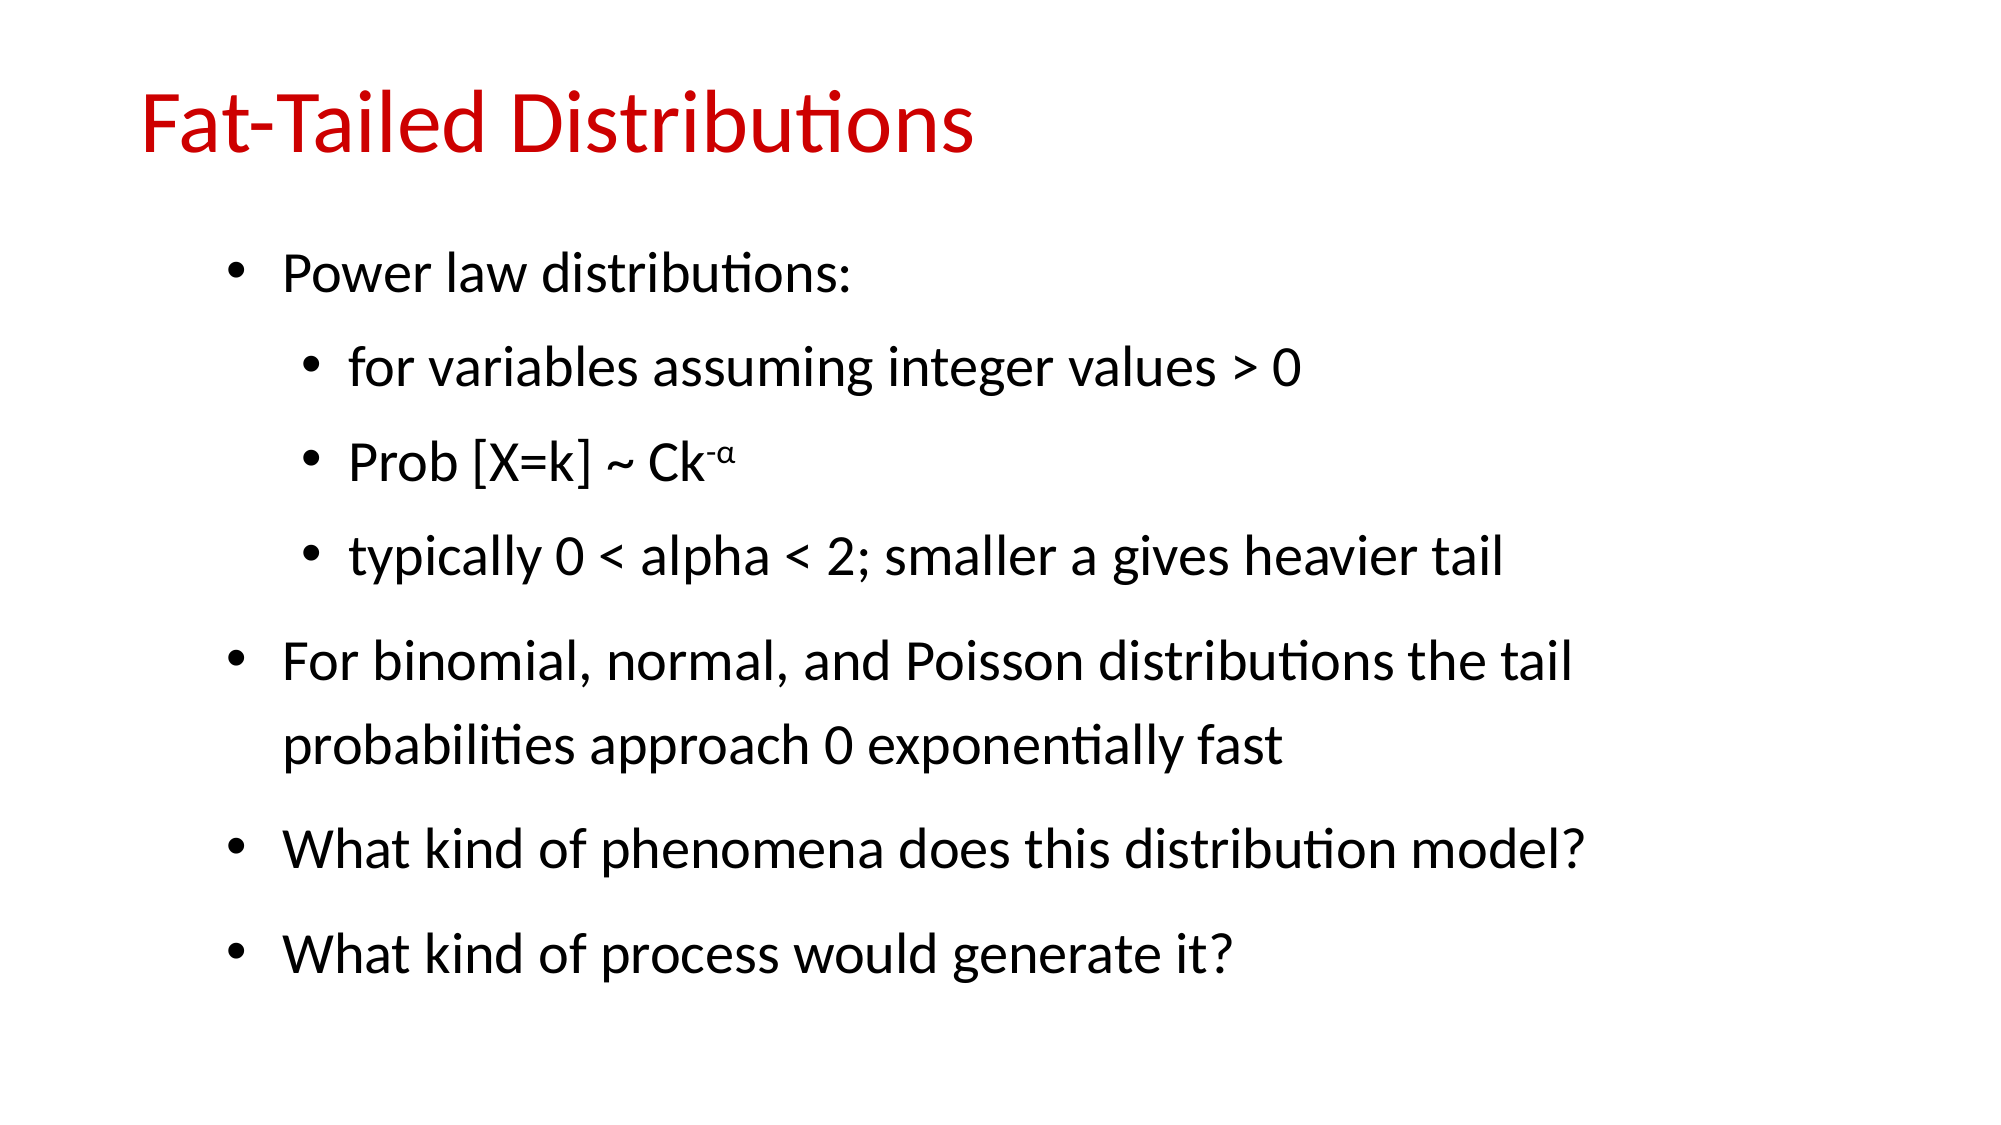

# Fat-Tailed Distributions
Power law distributions:
for variables assuming integer values > 0
Prob [X=k] ~ Ck-α
typically 0 < alpha < 2; smaller a gives heavier tail
For binomial, normal, and Poisson distributions the tail probabilities approach 0 exponentially fast
What kind of phenomena does this distribution model?
What kind of process would generate it?